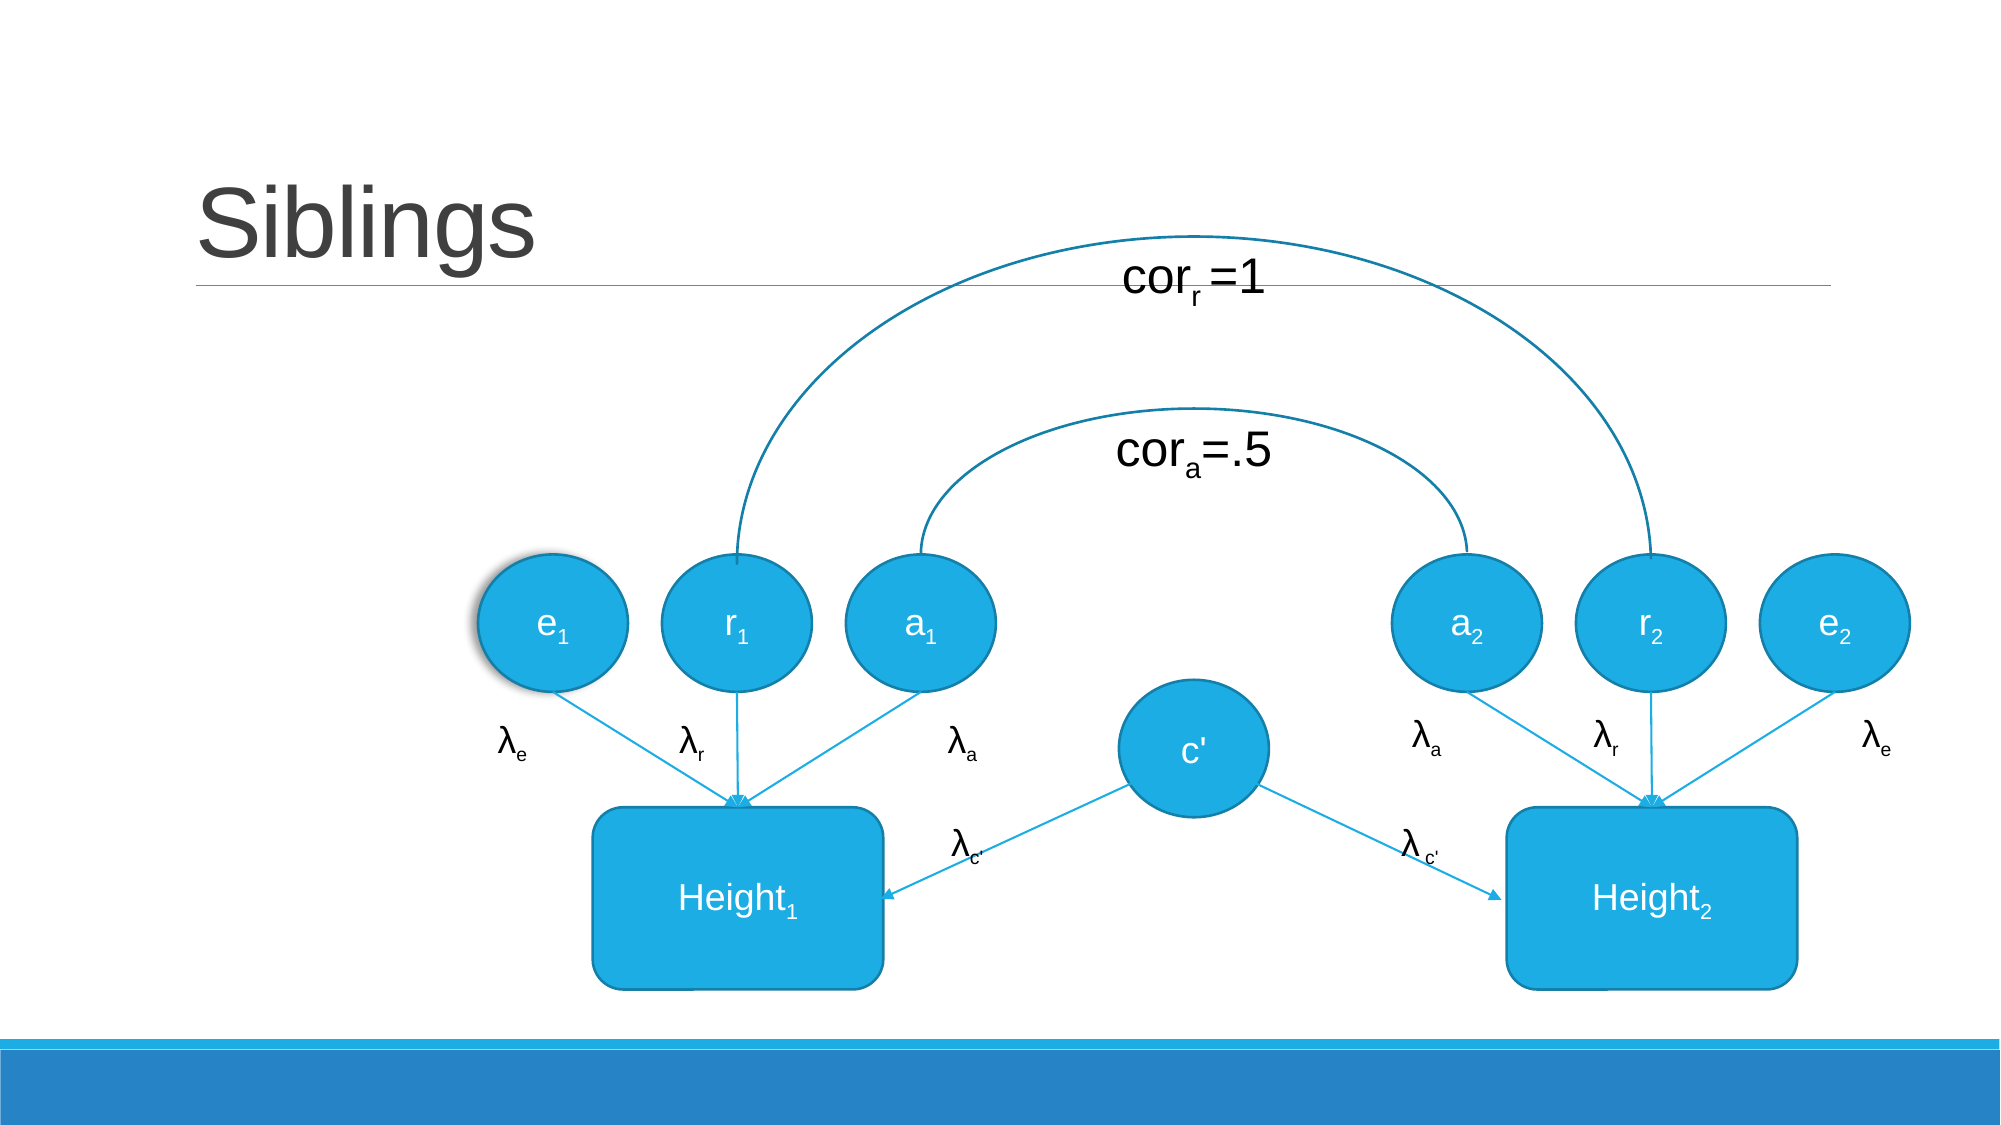

# Siblings
corr =1
cora=.5
e1
r1
a1
Height1
a2
r2
e2
Height2
c'
λa	      λr 		λe

λe	      λr 		λa

λc'			λ c'